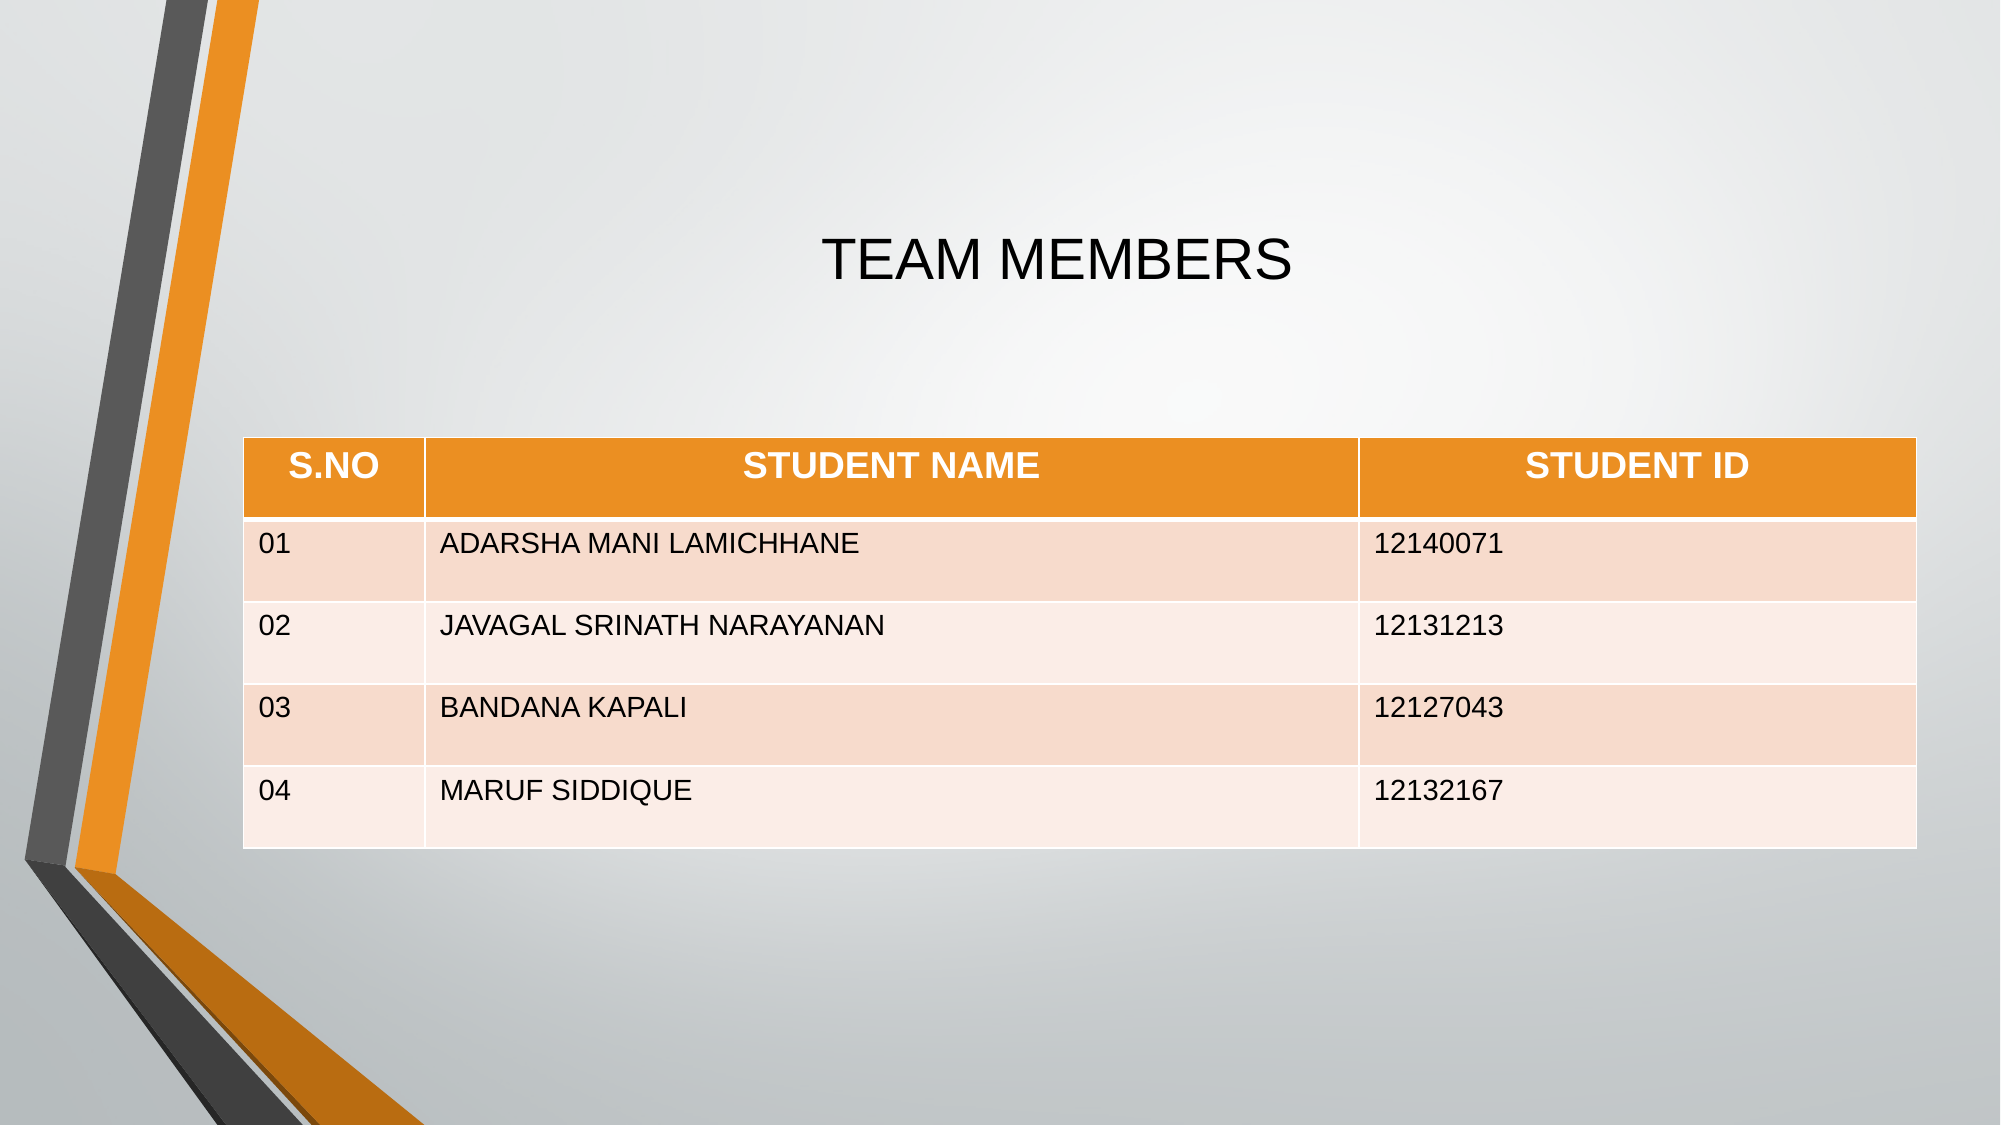

# TEAM MEMBERS
| S.NO | STUDENT NAME | STUDENT ID |
| --- | --- | --- |
| 01 | ADARSHA MANI LAMICHHANE | 12140071 |
| 02 | JAVAGAL SRINATH NARAYANAN | 12131213 |
| 03 | BANDANA KAPALI | 12127043 |
| 04 | MARUF SIDDIQUE | 12132167 |